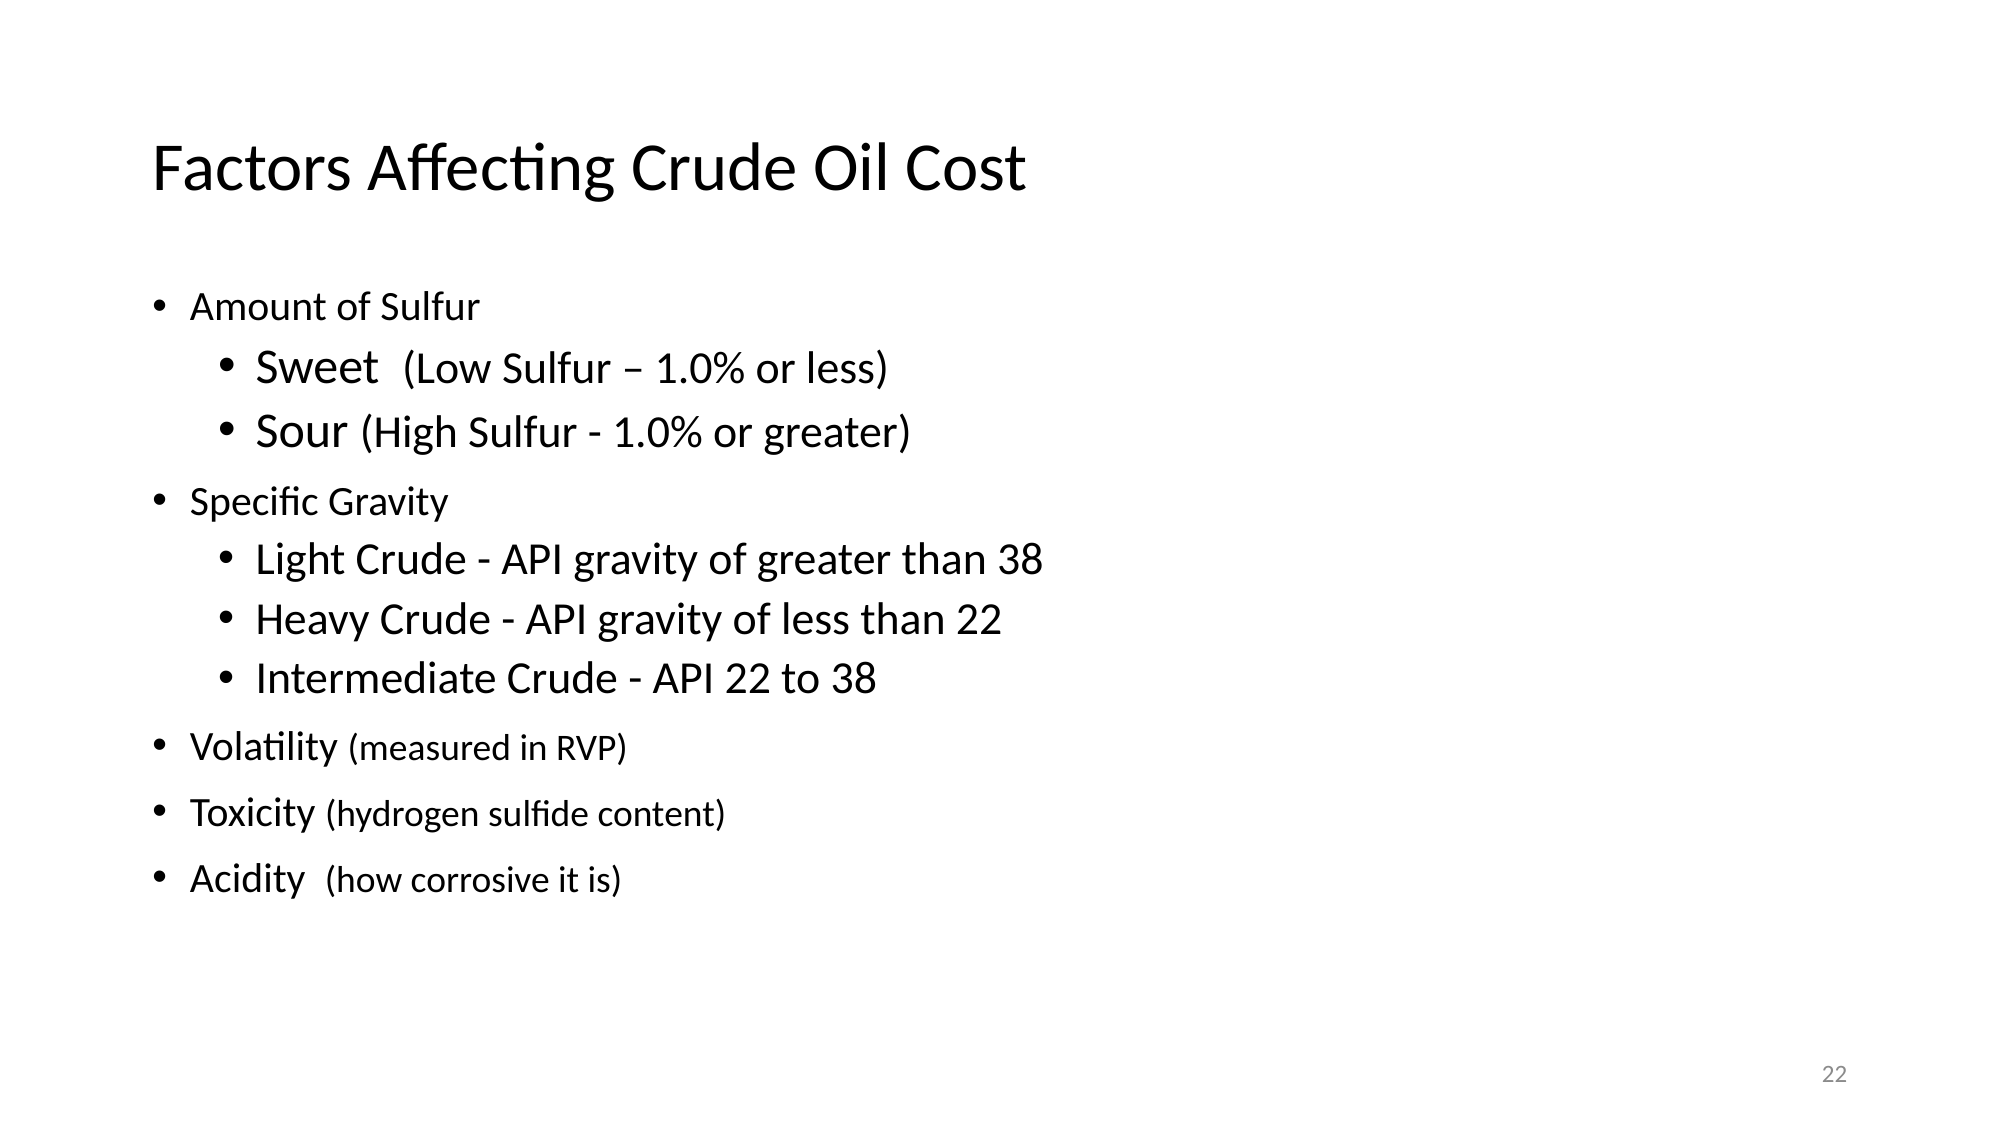

# Factors Affecting Crude Oil Cost
Amount of Sulfur
Sweet  (Low Sulfur – 1.0% or less)
Sour (High Sulfur - 1.0% or greater)
Specific Gravity
Light Crude - API gravity of greater than 38
Heavy Crude - API gravity of less than 22
Intermediate Crude - API 22 to 38
Volatility (measured in RVP)
Toxicity (hydrogen sulfide content)
Acidity  (how corrosive it is)
22